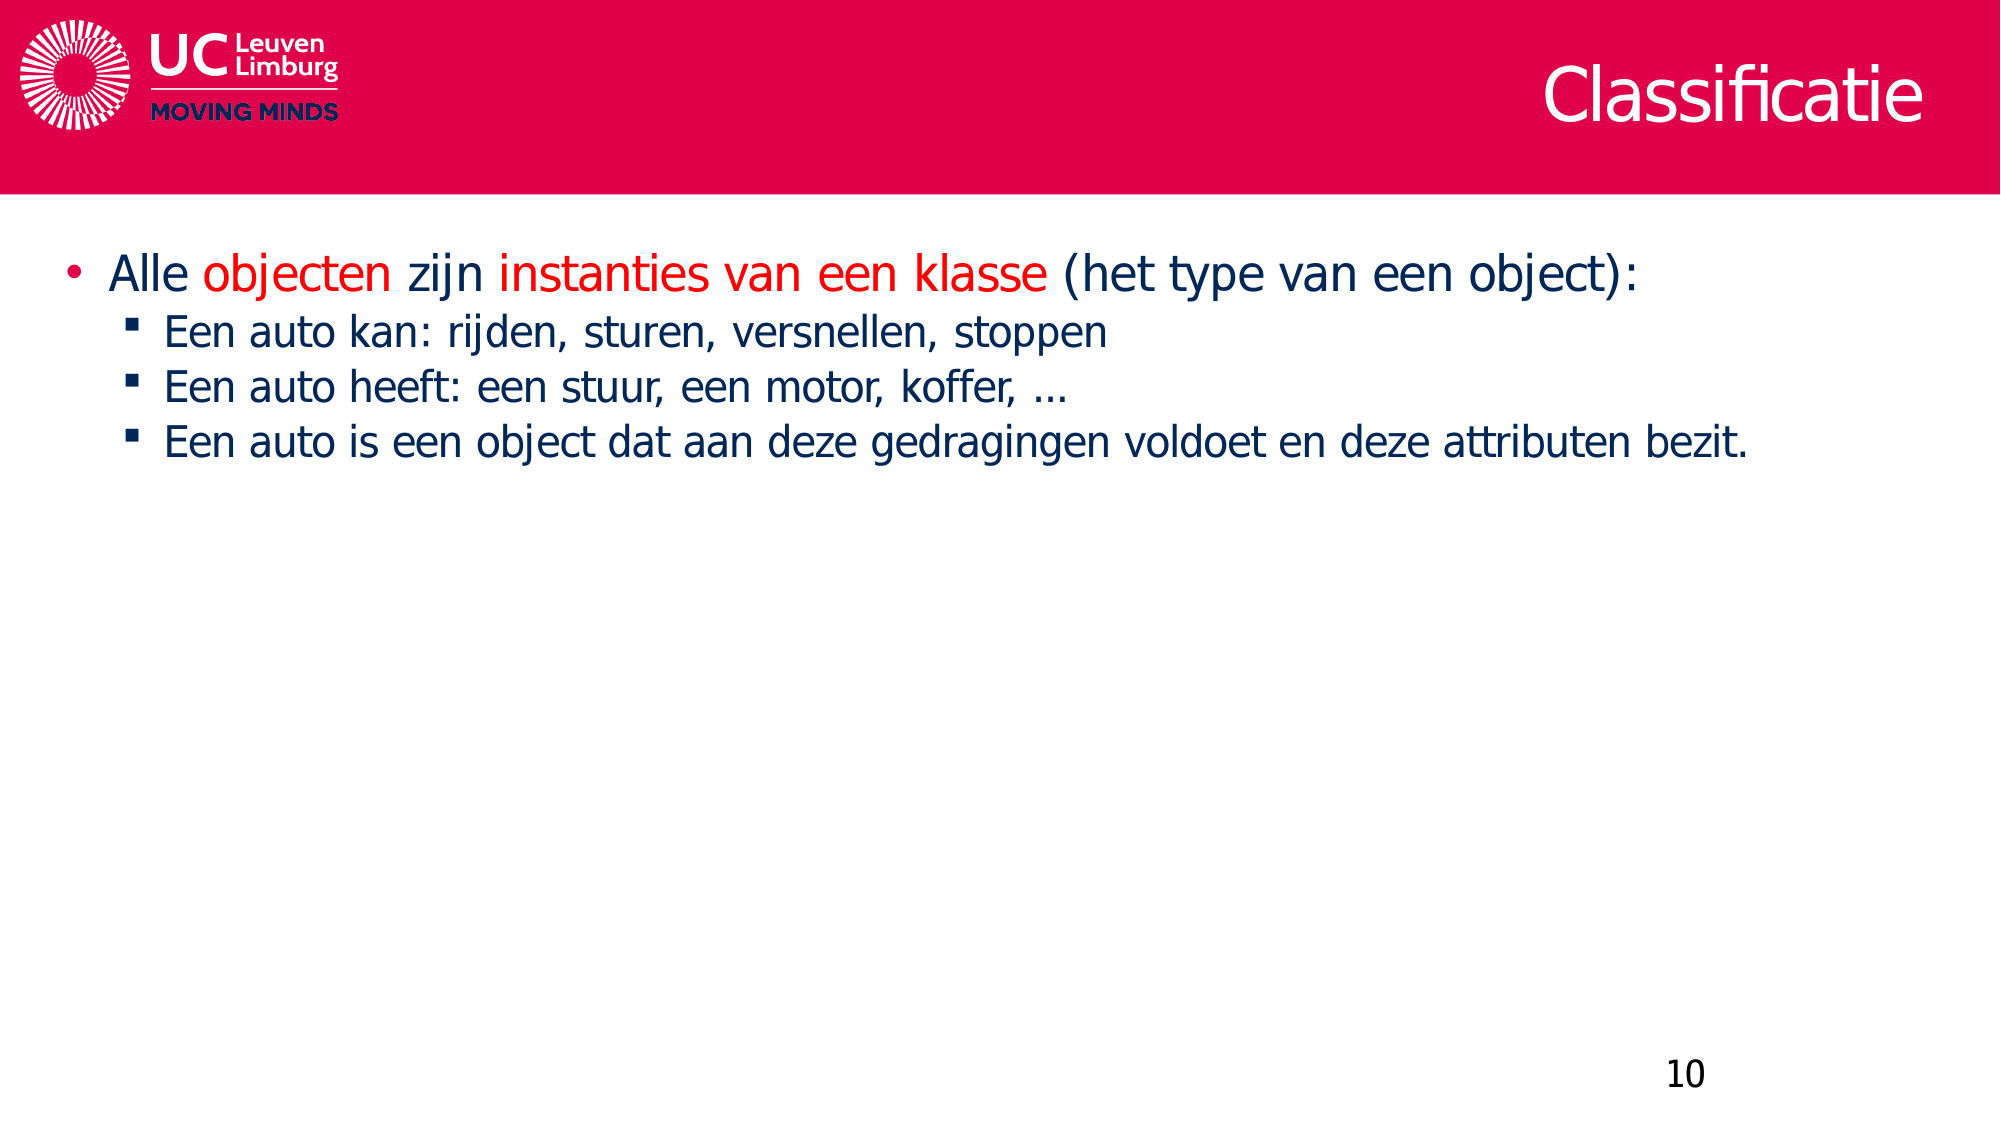

# Classificatie
Alle objecten zijn instanties van een klasse (het type van een object):
Een auto kan: rijden, sturen, versnellen, stoppen
Een auto heeft: een stuur, een motor, koffer, …
Een auto is een object dat aan deze gedragingen voldoet en deze attributen bezit.

10